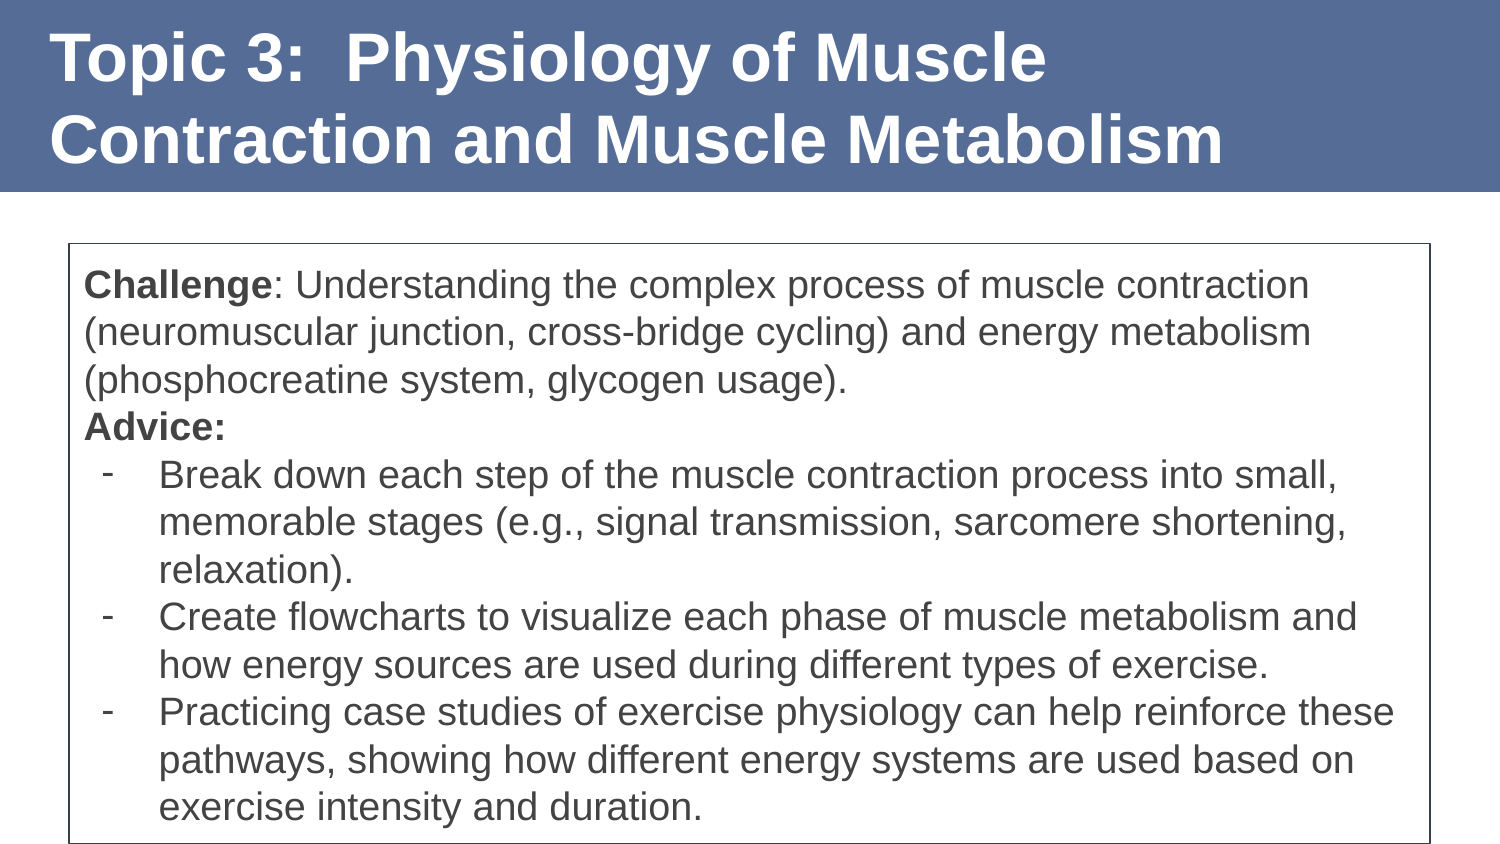

Topic 3:  Physiology of Muscle Contraction and Muscle Metabolism
Challenge: Understanding the complex process of muscle contraction (neuromuscular junction, cross-bridge cycling) and energy metabolism (phosphocreatine system, glycogen usage).
Advice:
Break down each step of the muscle contraction process into small, memorable stages (e.g., signal transmission, sarcomere shortening, relaxation).
Create flowcharts to visualize each phase of muscle metabolism and how energy sources are used during different types of exercise.
Practicing case studies of exercise physiology can help reinforce these pathways, showing how different energy systems are used based on exercise intensity and duration.